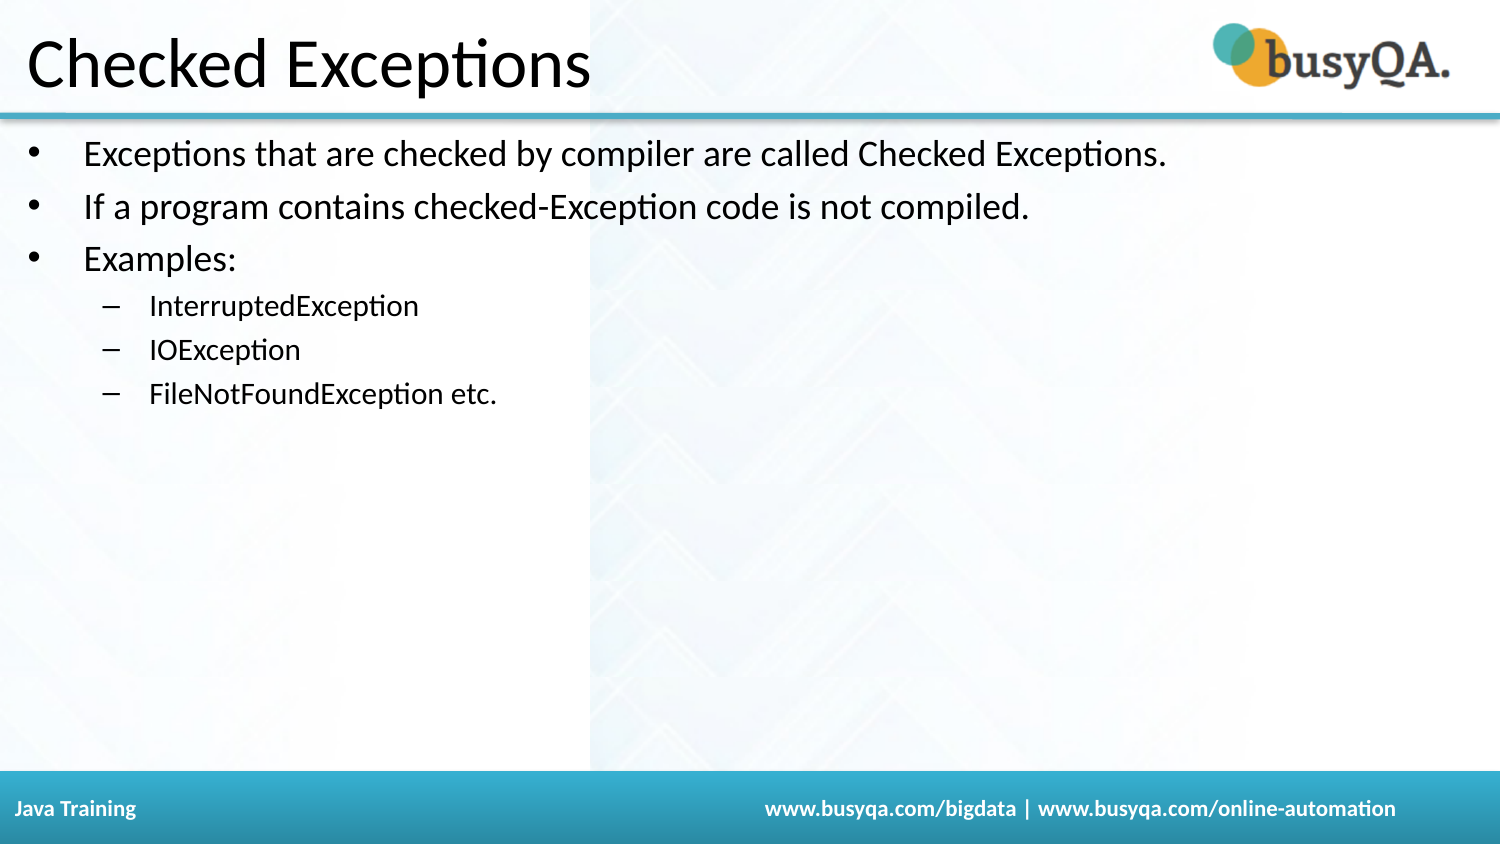

# Checked Exceptions
Exceptions that are checked by compiler are called Checked Exceptions.
If a program contains checked-Exception code is not compiled.
Examples:
InterruptedException
IOException
FileNotFoundException etc.
96